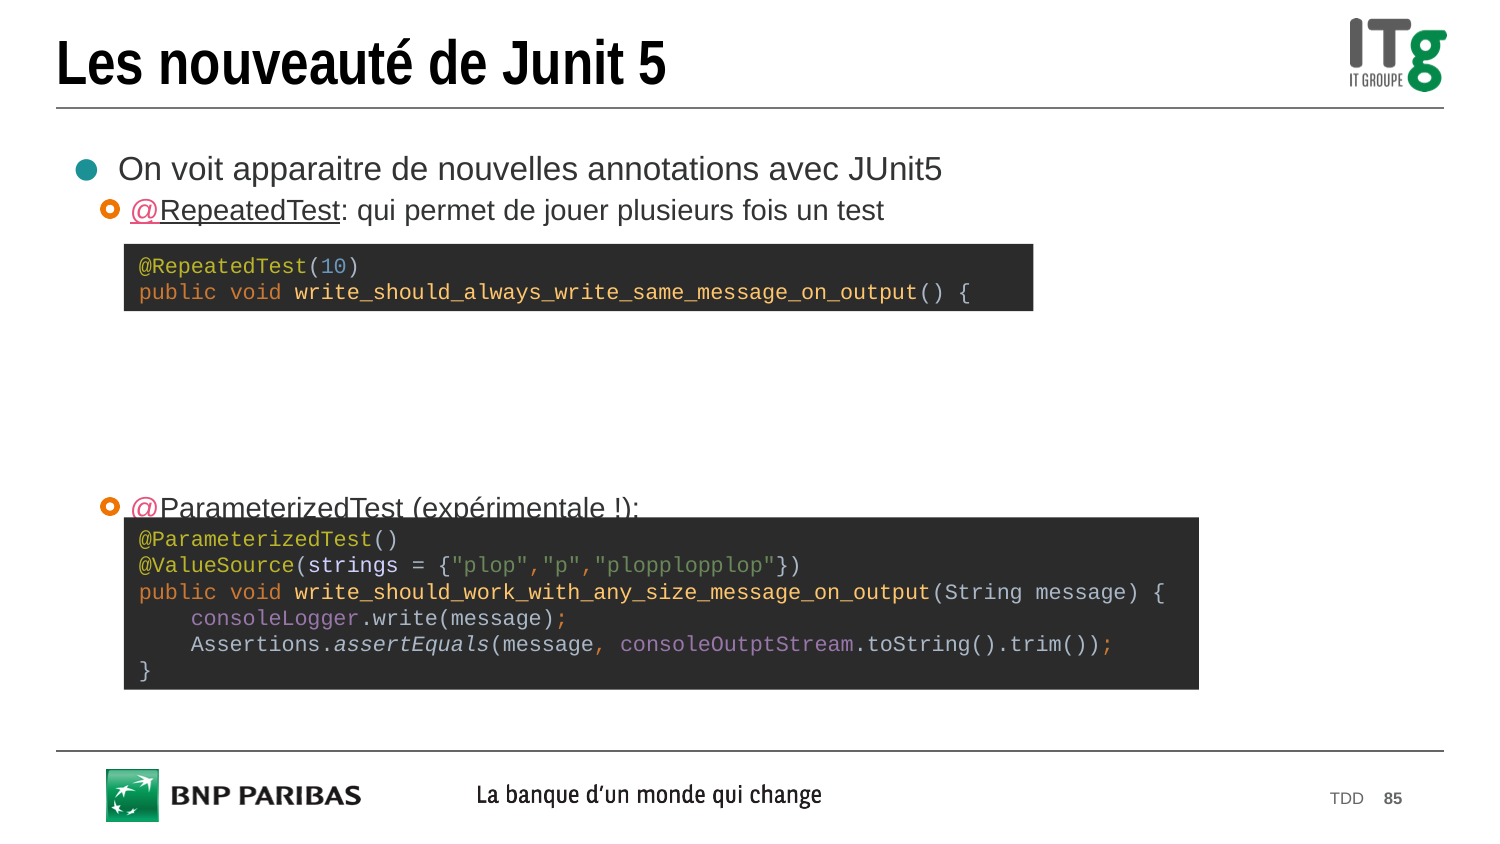

# Les nouveauté de Junit 5
On voit apparaitre de nouvelles annotations avec JUnit5
@RepeatedTest: qui permet de jouer plusieurs fois un test

@ParameterizedTest (expérimentale !):
qui va permettre (avec l’annotation @ValueSource)
 de jouer un test plusieurs fois avec des paramètres d’entrée différents

@RepeatedTest(10)
public void write_should_always_write_same_message_on_output() {
@ParameterizedTest()
@ValueSource(strings = {"plop","p","plopplopplop"})
public void write_should_work_with_any_size_message_on_output(String message) {
    consoleLogger.write(message);
    Assertions.assertEquals(message, consoleOutptStream.toString().trim());
}
TDD
85